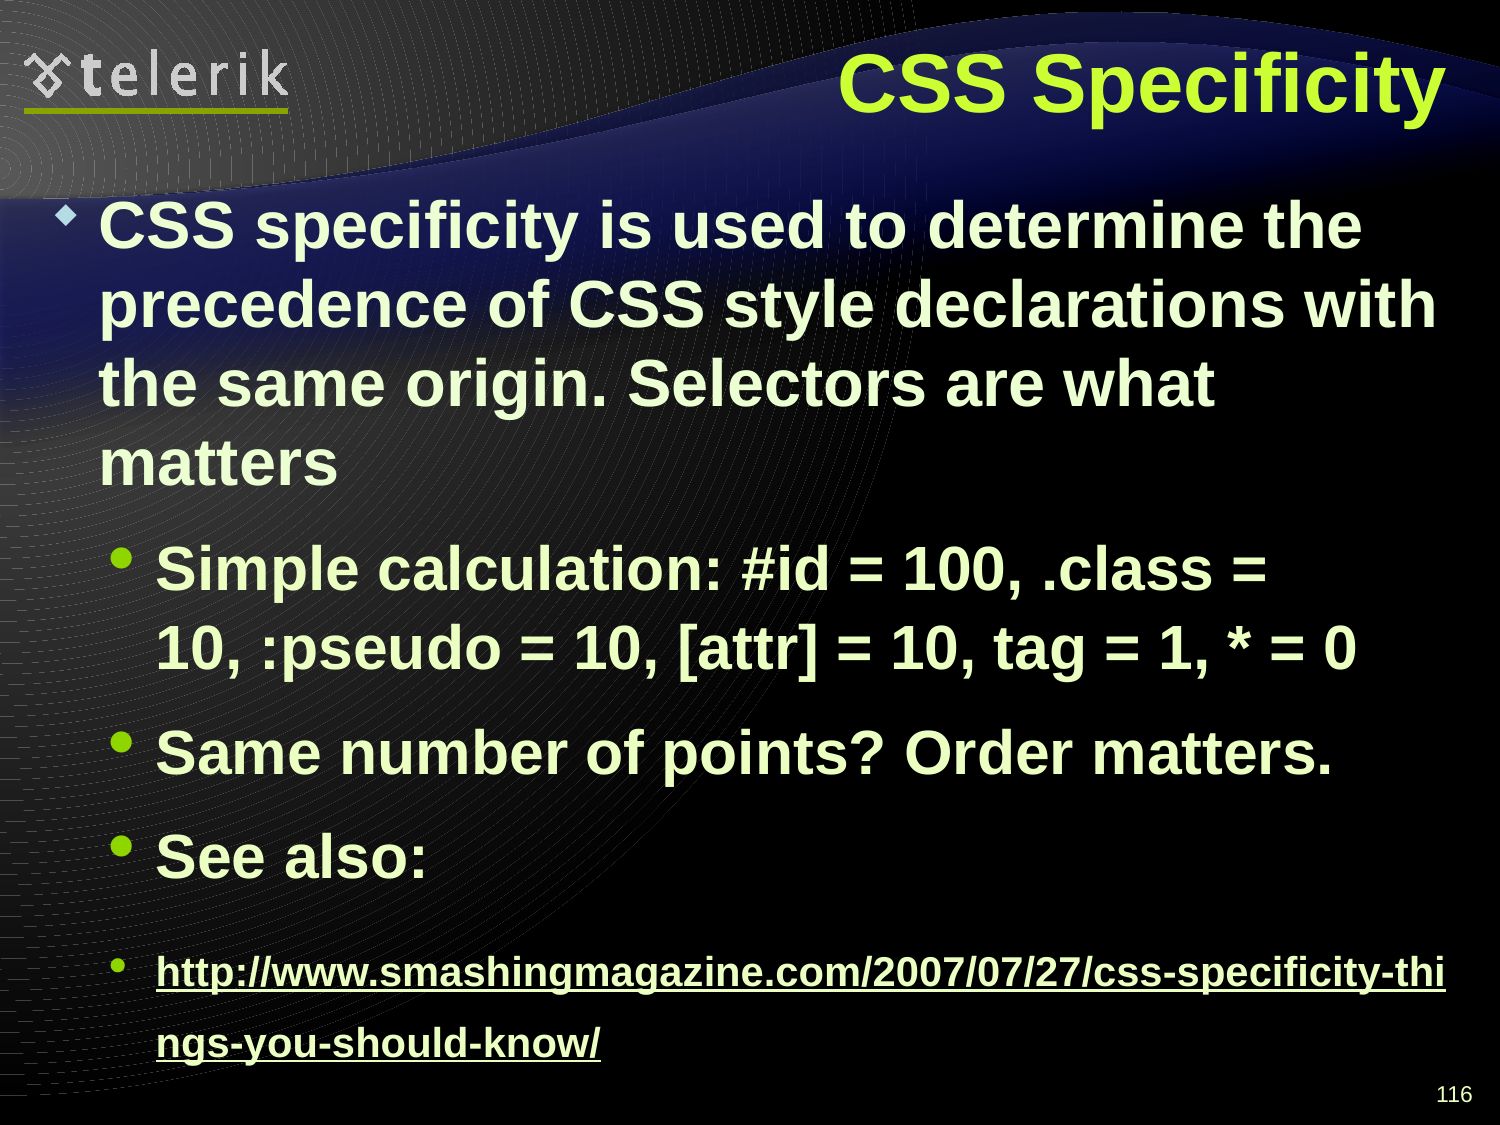

# CSS Specificity
CSS specificity is used to determine the precedence of CSS style declarations with the same origin. Selectors are what matters
Simple calculation: #id = 100, .class = 10, :pseudo = 10, [attr] = 10, tag = 1, * = 0
Same number of points? Order matters.
See also:
http://www.smashingmagazine.com/2007/07/27/css-specificity-things-you-should-know/
http://css.maxdesign.com.au/selectutorial/advanced_conflict.htm

116